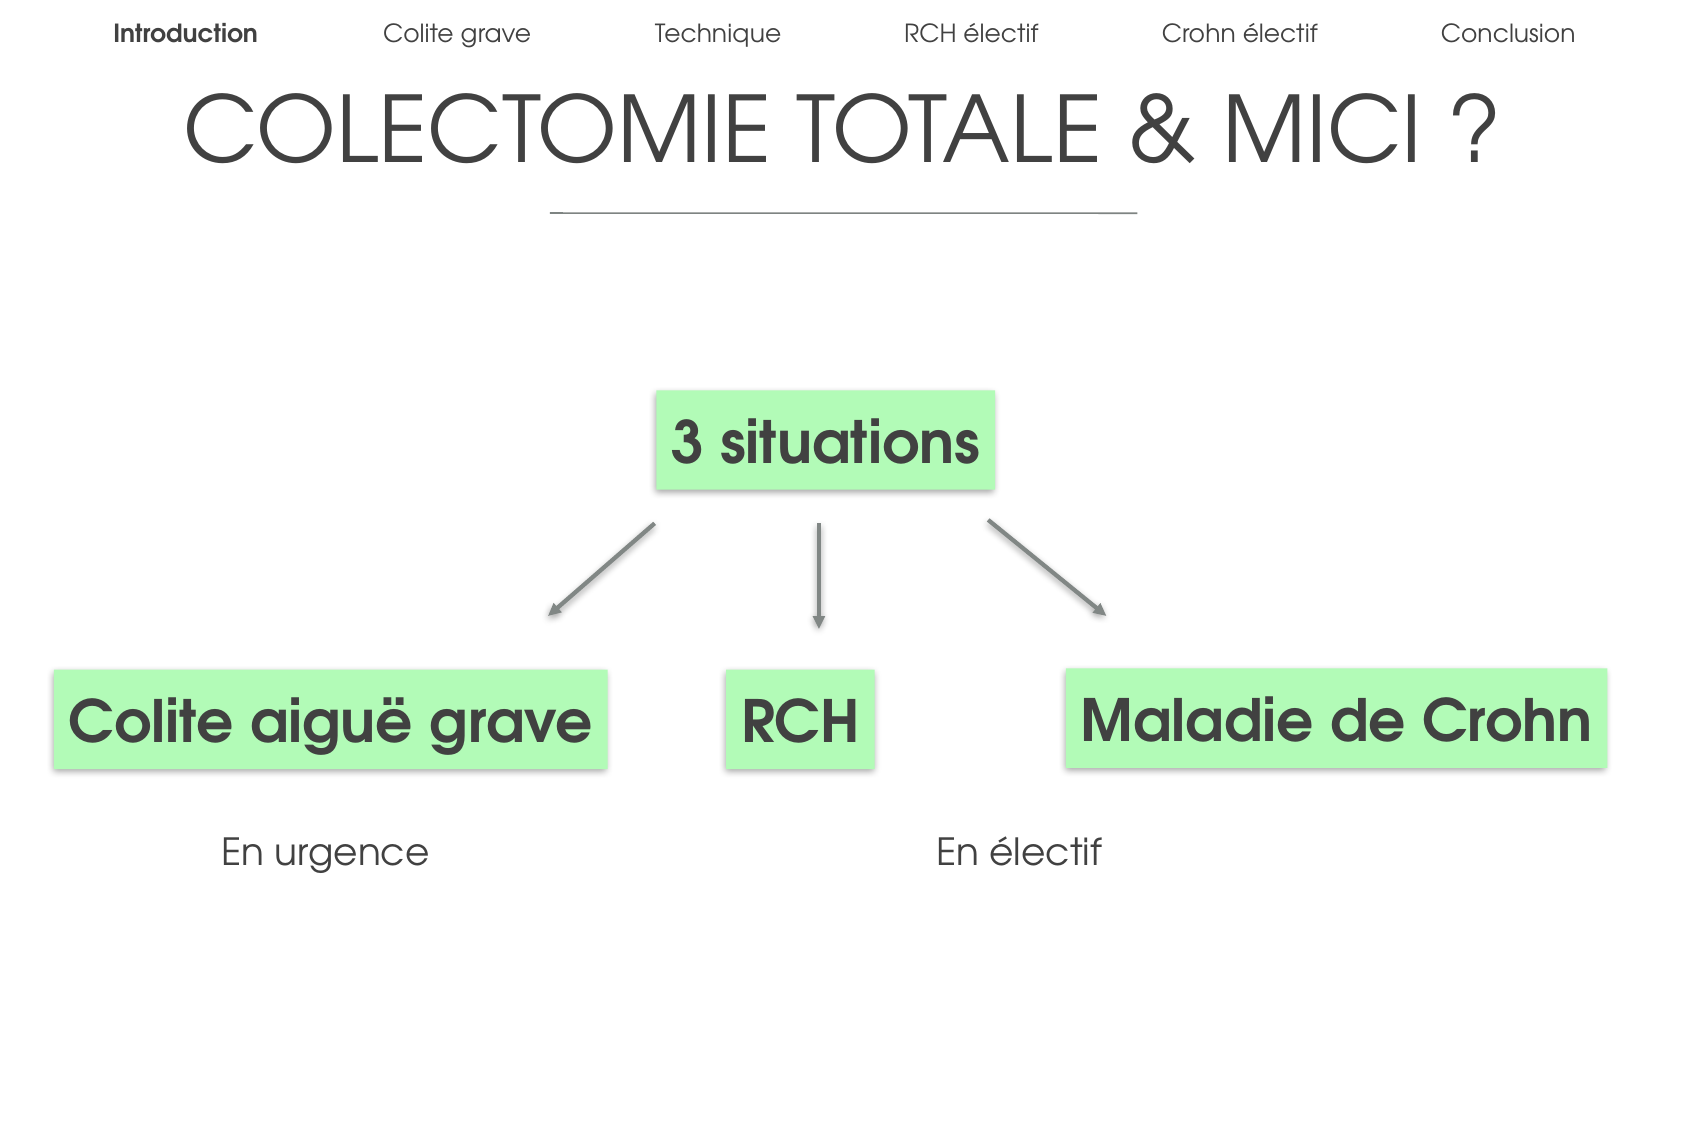

Introduction
Colite grave
Technique
RCH électif
Crohn électif
Conclusion
# COLECTOMIE TOTALE & MICI ?
3 situations
Maladie de Crohn
RCH
Colite aiguë grave
En urgence
En électif